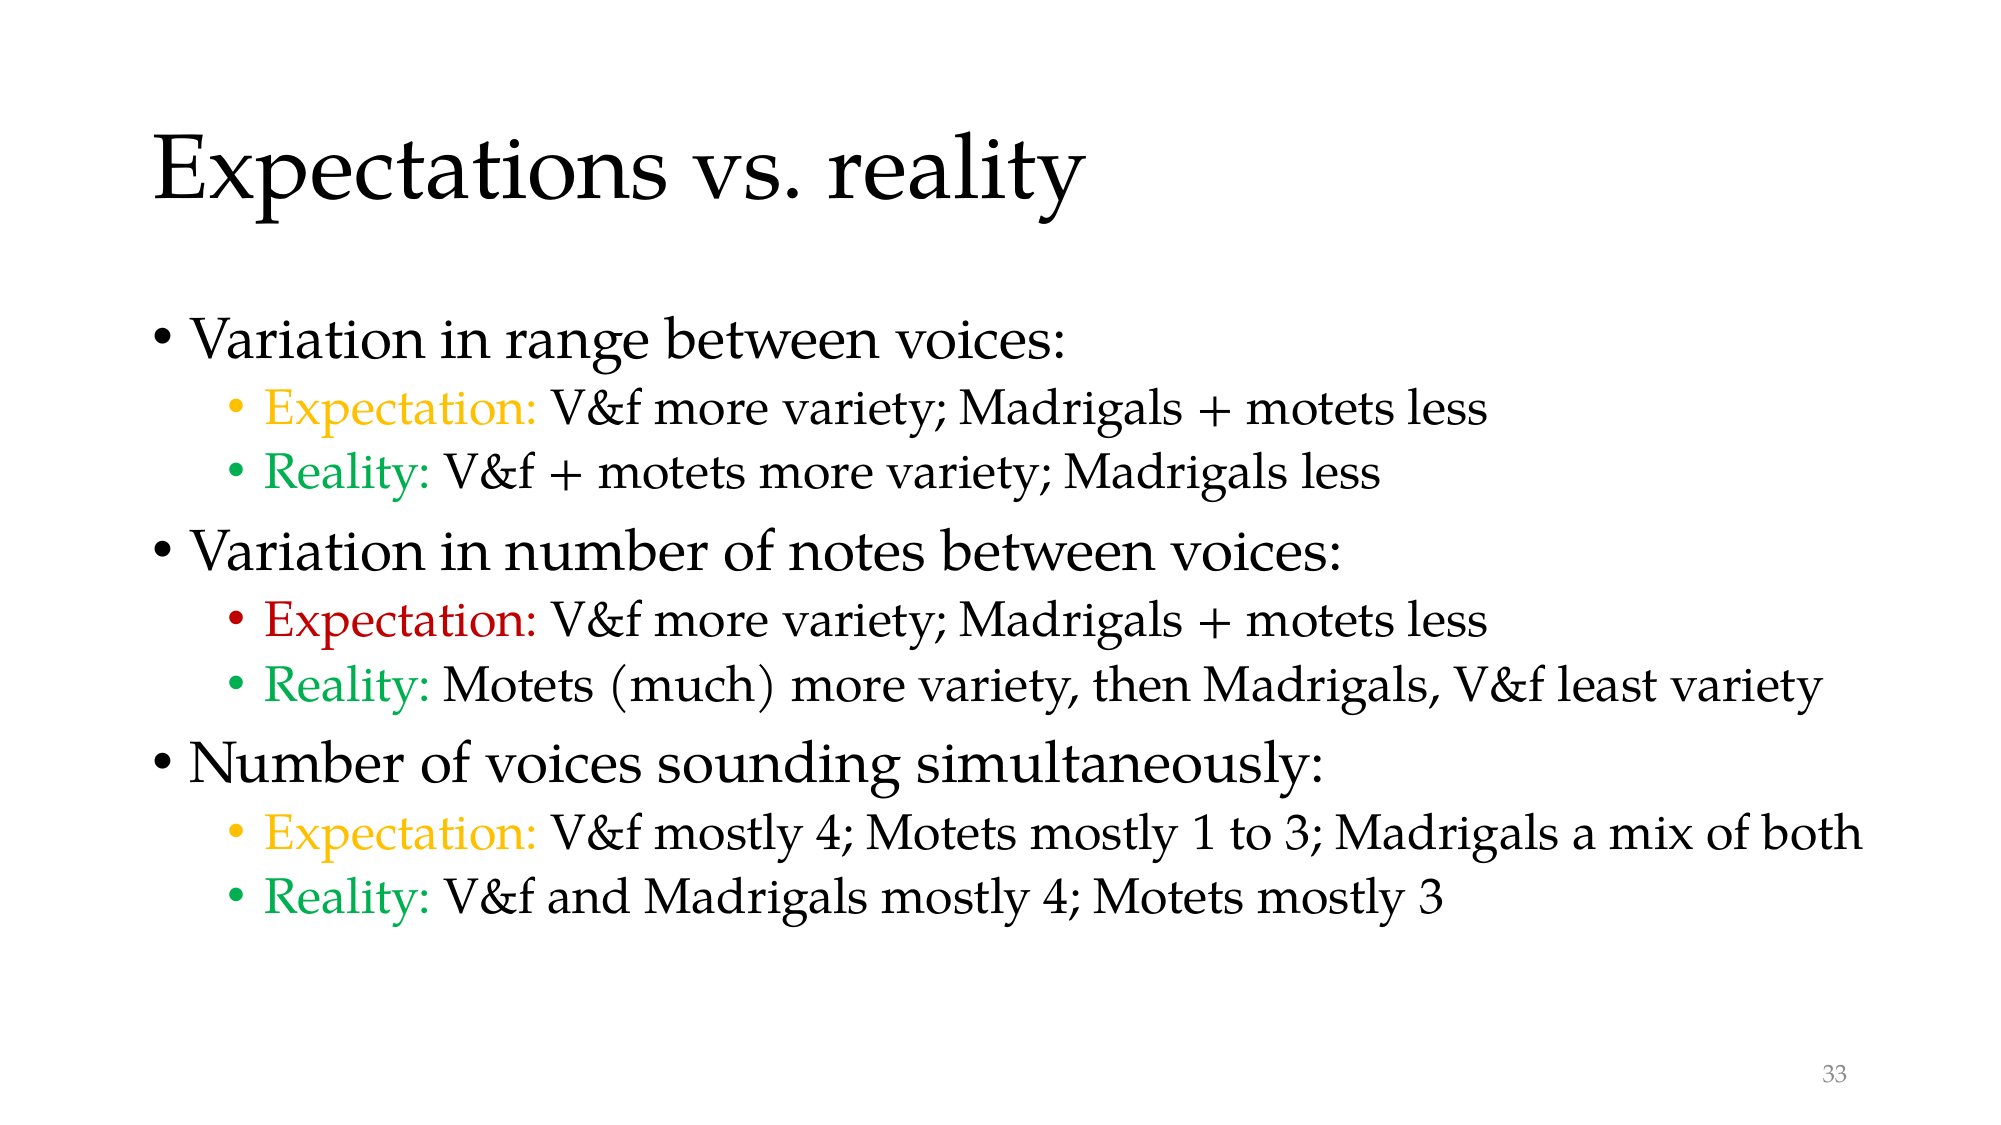

# Expectations vs. reality
Variation in range between voices:
Expectation: V&f more variety; Madrigals + motets less
Reality: V&f + motets more variety; Madrigals less
Variation in number of notes between voices:
Expectation: V&f more variety; Madrigals + motets less
Reality: Motets (much) more variety, then Madrigals, V&f least variety
Number of voices sounding simultaneously:
Expectation: V&f mostly 4; Motets mostly 1 to 3; Madrigals a mix of both
Reality: V&f and Madrigals mostly 4; Motets mostly 3

33